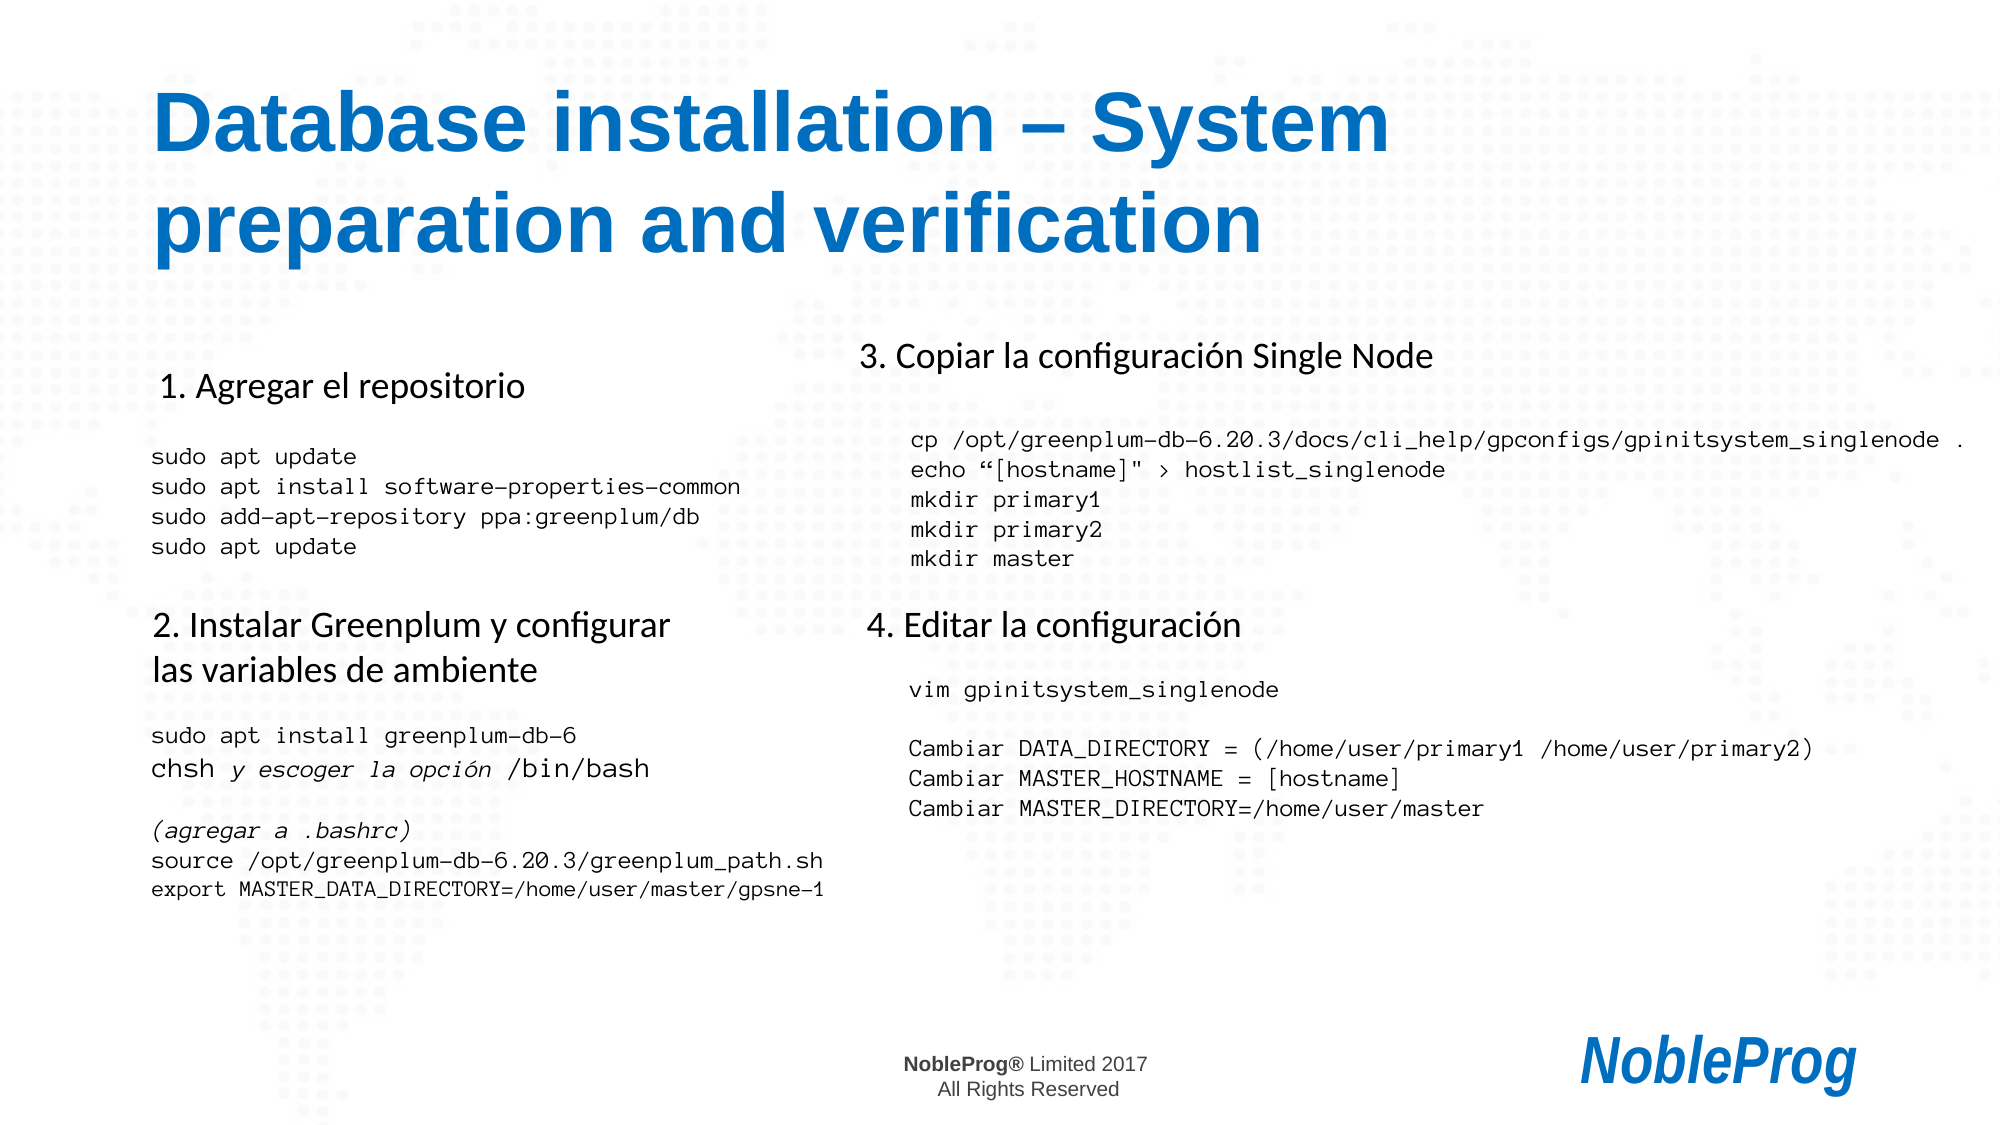

# Database installation – System preparation and verification
3. Copiar la configuración Single Node
1. Agregar el repositorio

cp /opt/greenplum-db-6.20.3/docs/cli_help/gpconfigs/gpinitsystem_singlenode .
echo “[hostname]" > hostlist_singlenode
mkdir primary1
mkdir primary2
mkdir master
sudo apt update
sudo apt install software-properties-common
sudo add-apt-repository ppa:greenplum/db
sudo apt update

4. Editar la configuración
2. Instalar Greenplum y configurar las variables de ambiente
vim gpinitsystem_singlenode

Cambiar DATA_DIRECTORY = (/home/user/primary1 /home/user/primary2)
Cambiar MASTER_HOSTNAME = [hostname]
Cambiar MASTER_DIRECTORY=/home/user/master
sudo apt install greenplum-db-6
chsh y escoger la opción /bin/bash

(agregar a .bashrc)
source /opt/greenplum-db-6.20.3/greenplum_path.sh
export MASTER_DATA_DIRECTORY=/home/user/master/gpsne-1